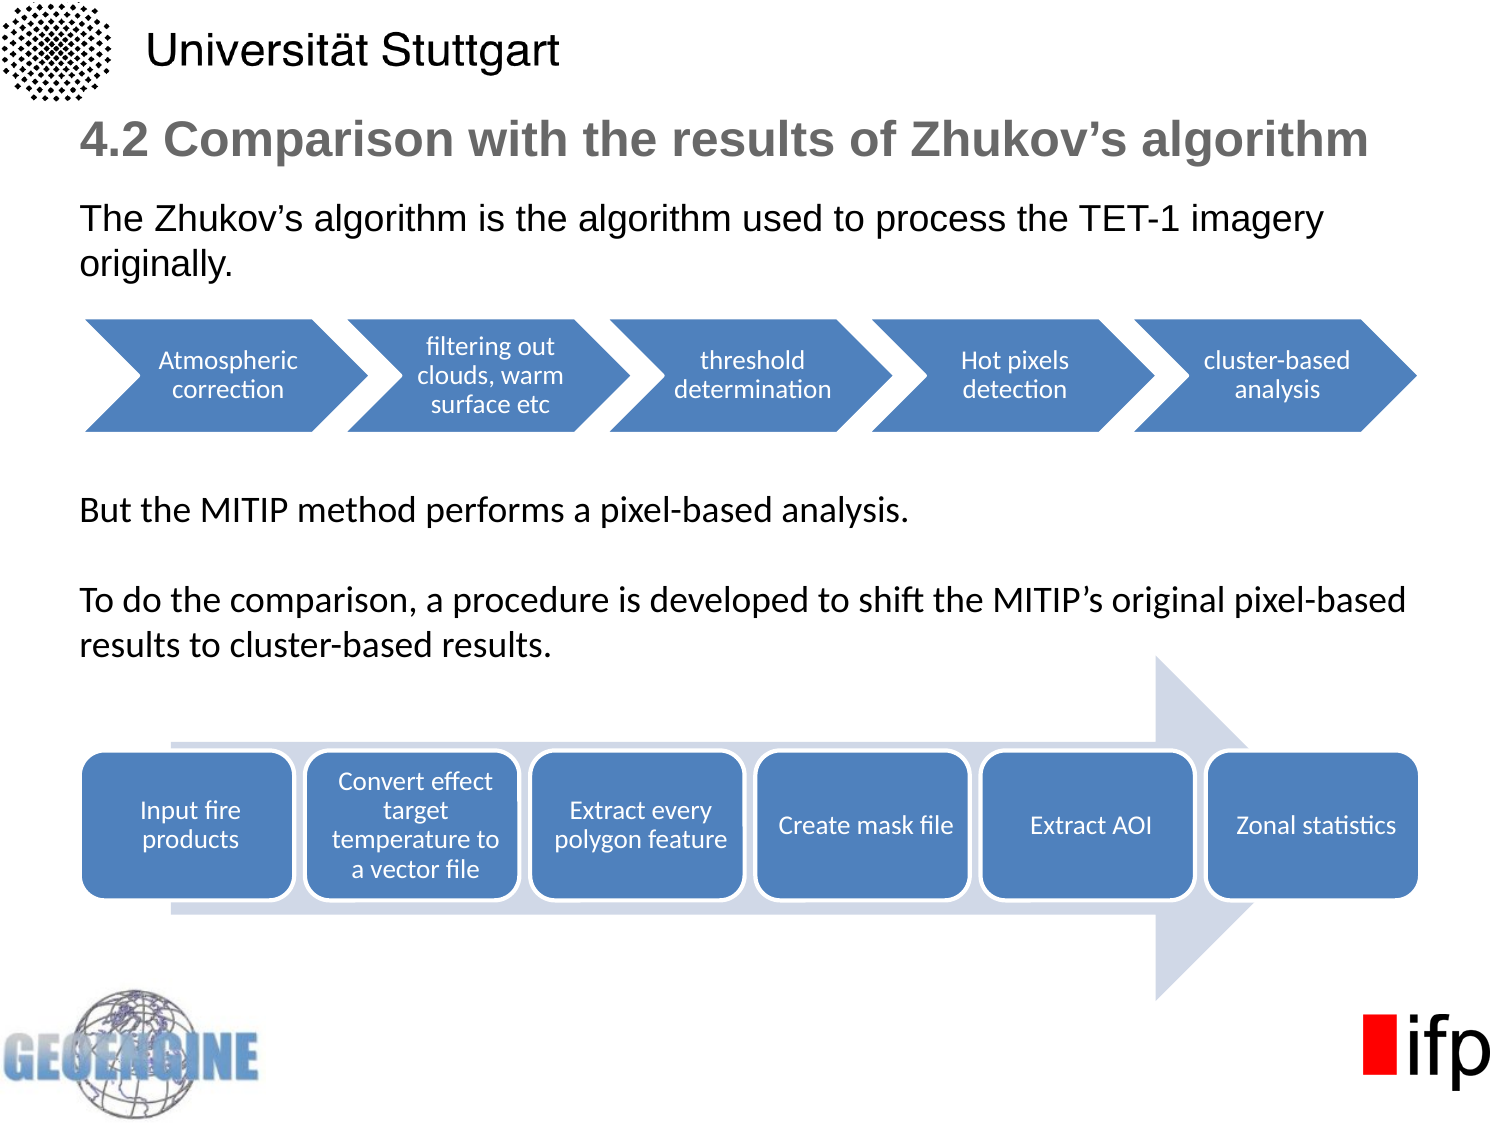

# 4.2 Comparison with the results of Zhukov’s algorithm
The Zhukov’s algorithm is the algorithm used to process the TET-1 imagery originally.
Atmospheric correction
filtering out clouds, warm surface etc
threshold determination
Hot pixels detection
cluster-based analysis
But the MITIP method performs a pixel-based analysis.

To do the comparison, a procedure is developed to shift the MITIP’s original pixel-based results to cluster-based results.

Input fire products
Convert effect target temperature to a vector file
Extract every polygon feature
Create mask file
Extract AOI
Zonal statistics